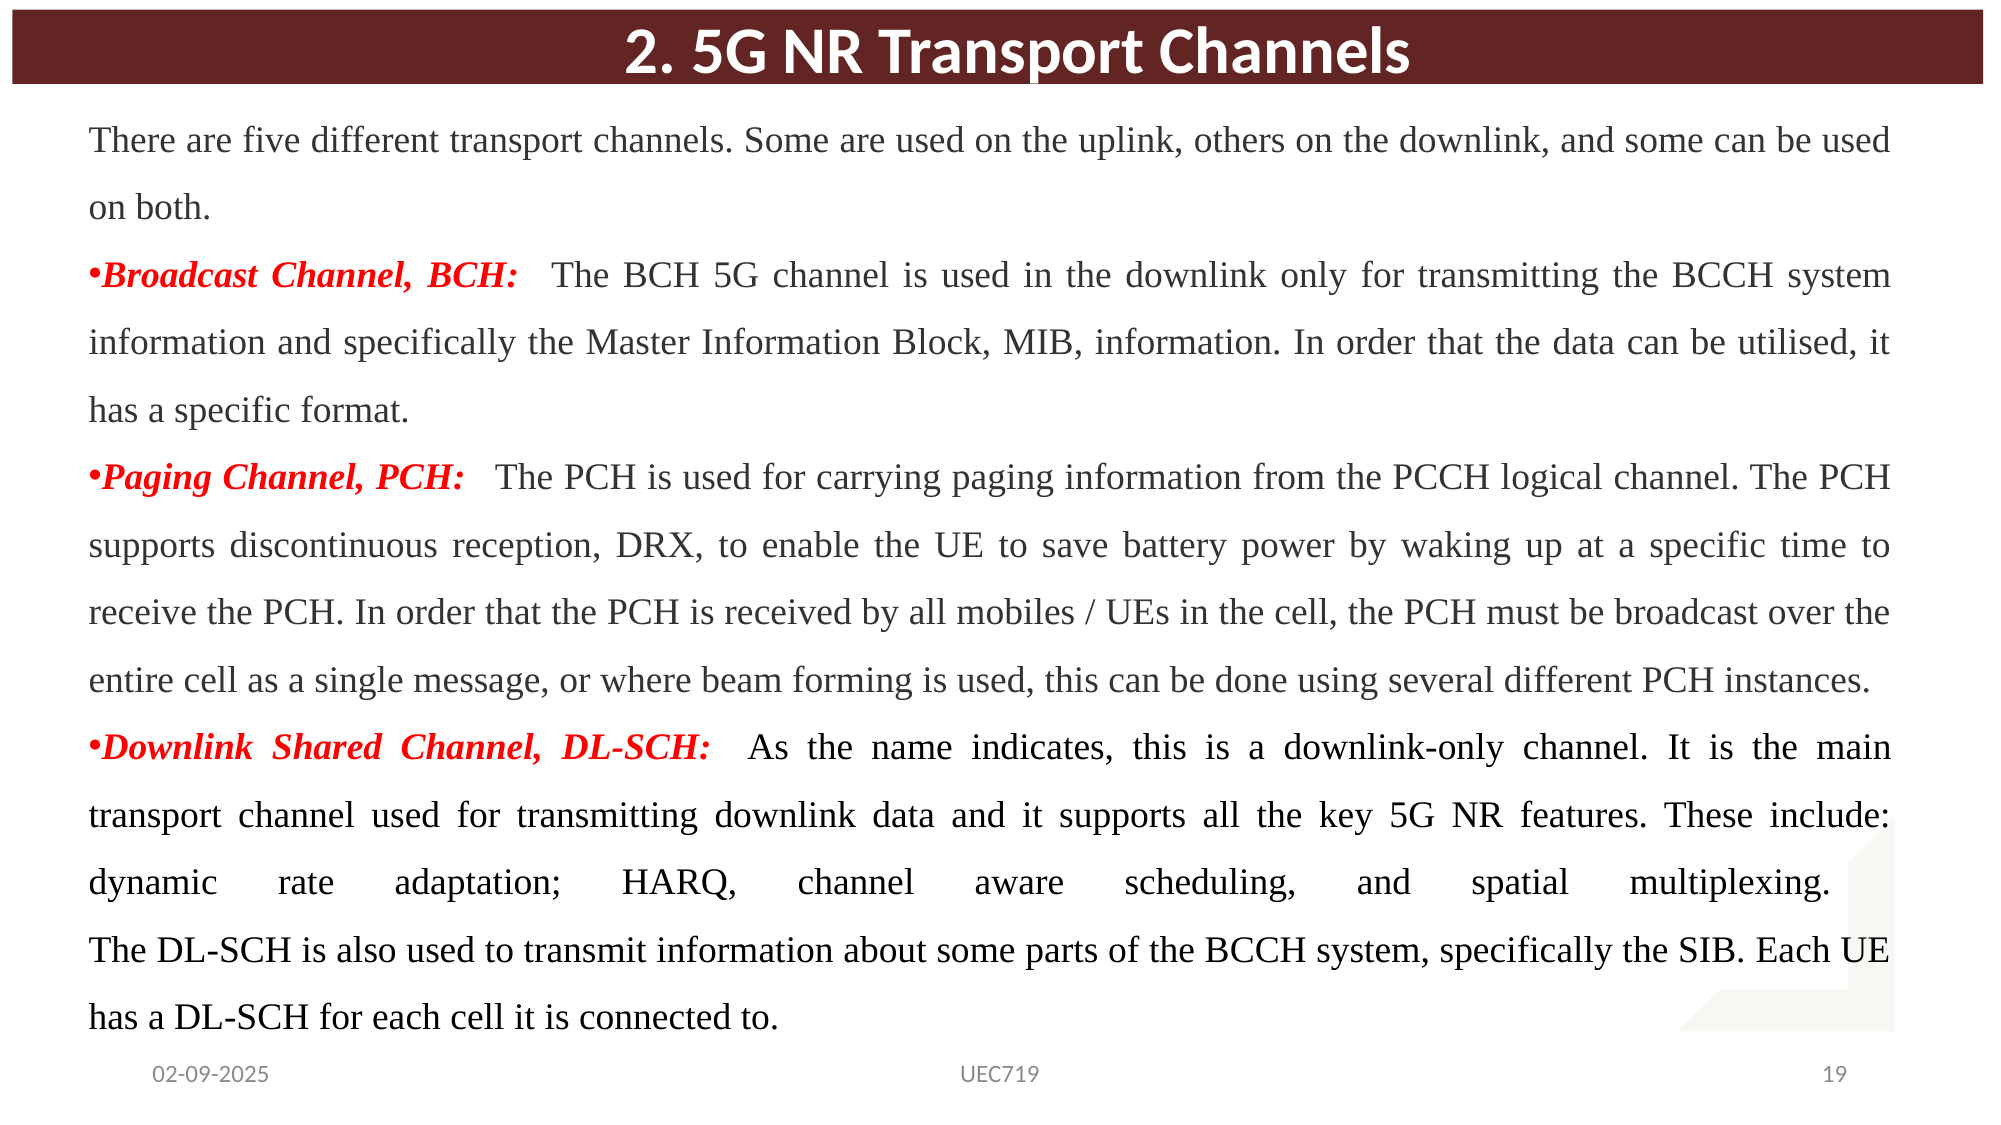

2. 5G NR Transport Channels

There are five different transport channels. Some are used on the uplink, others on the downlink, and some can be used on both.
Broadcast Channel, BCH:   The BCH 5G channel is used in the downlink only for transmitting the BCCH system information and specifically the Master Information Block, MIB, information. In order that the data can be utilised, it has a specific format.
Paging Channel, PCH:   The PCH is used for carrying paging information from the PCCH logical channel. The PCH supports discontinuous reception, DRX, to enable the UE to save battery power by waking up at a specific time to receive the PCH. In order that the PCH is received by all mobiles / UEs in the cell, the PCH must be broadcast over the entire cell as a single message, or where beam forming is used, this can be done using several different PCH instances.
Downlink Shared Channel, DL-SCH:   As the name indicates, this is a downlink-only channel. It is the main transport channel used for transmitting downlink data and it supports all the key 5G NR features. These include: dynamic rate adaptation; HARQ, channel aware scheduling, and spatial multiplexing.
The DL-SCH is also used to transmit information about some parts of the BCCH system, specifically the SIB. Each UE has a DL-SCH for each cell it is connected to.

02-09-2025
UEC719
19